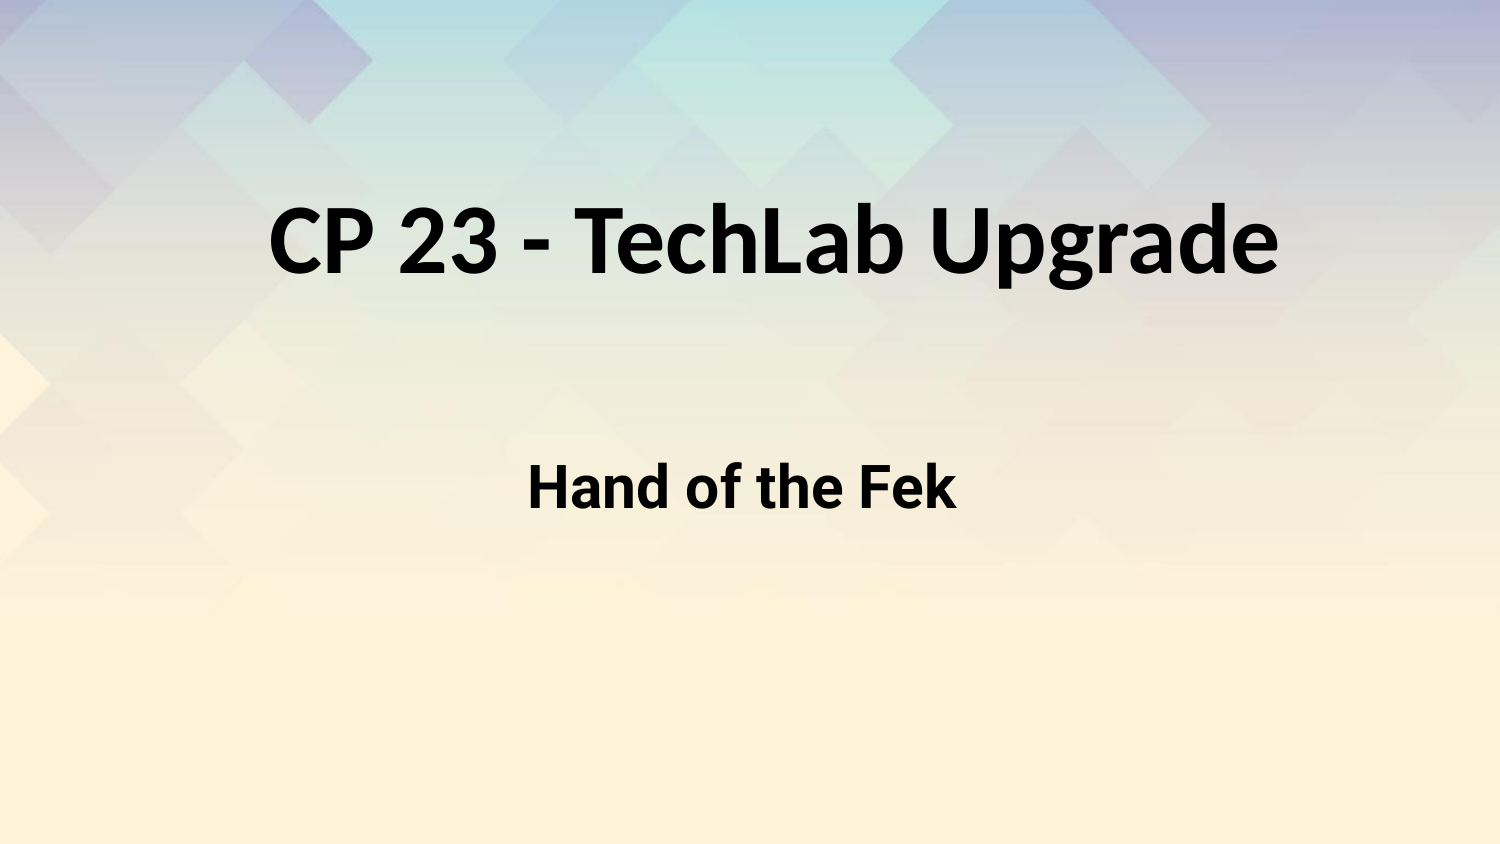

# CP 23 - TechLab Upgrade
Hand of the Fek